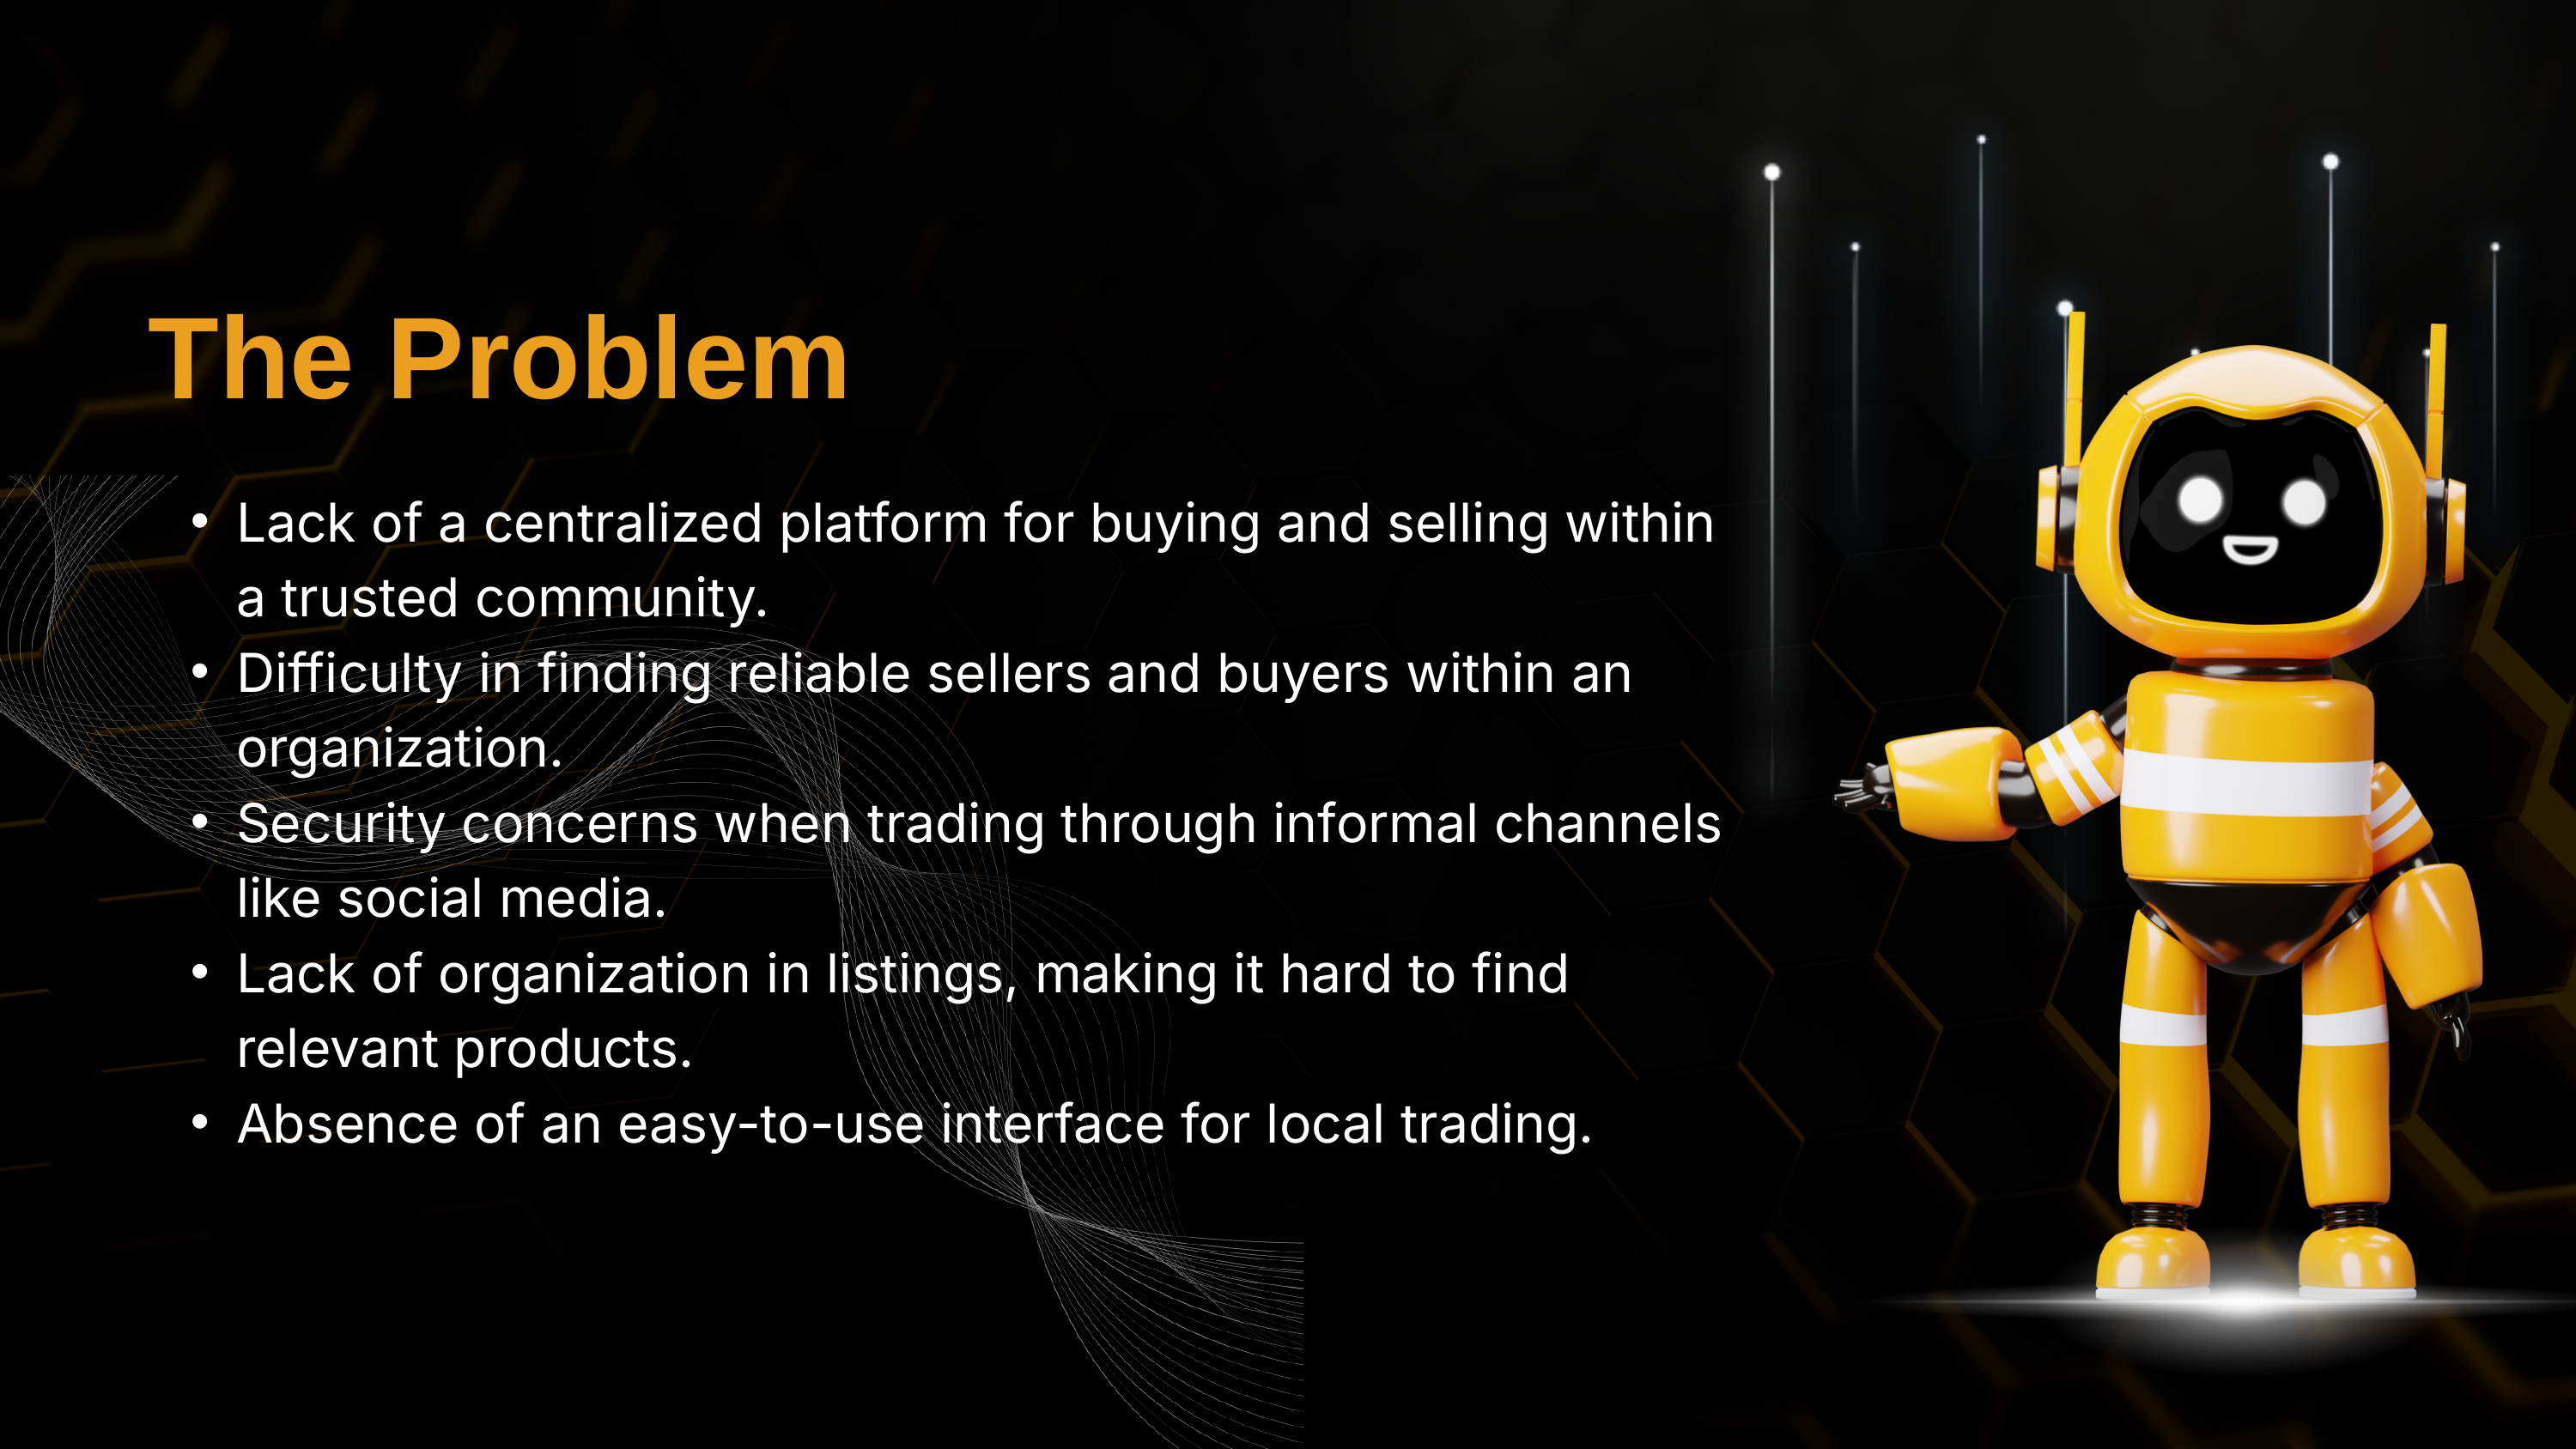

The Problem

Lack of a centralized platform for buying and selling within a trusted community.
Difficulty in finding reliable sellers and buyers within an organization.
Security concerns when trading through informal channels like social media.
Lack of organization in listings, making it hard to find relevant products.
Absence of an easy-to-use interface for local trading.